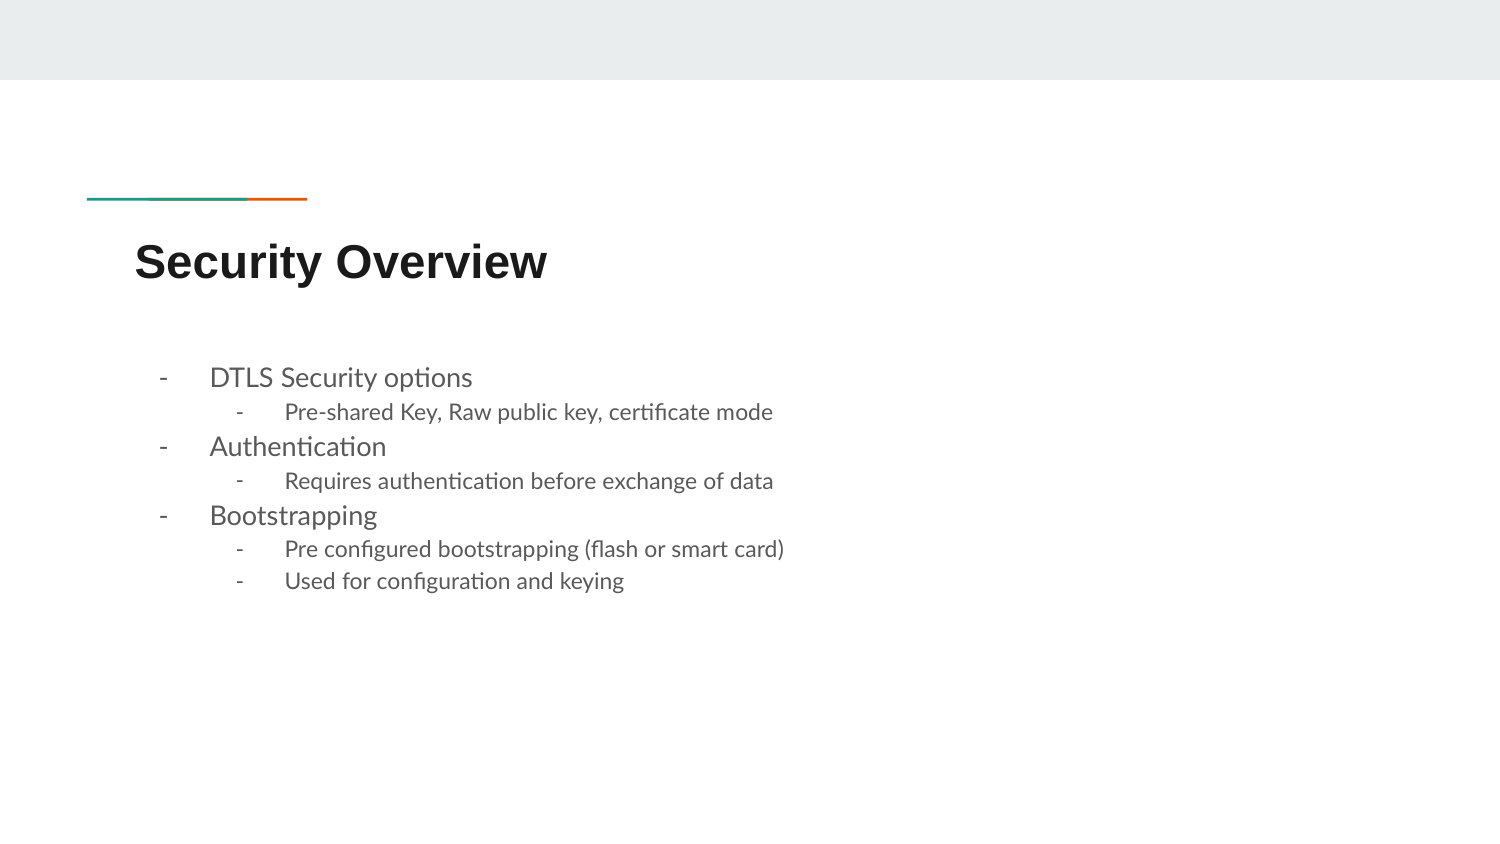

# Security Overview
DTLS Security options
Pre-shared Key, Raw public key, certificate mode
Authentication
Requires authentication before exchange of data
Bootstrapping
Pre configured bootstrapping (flash or smart card)
Used for configuration and keying